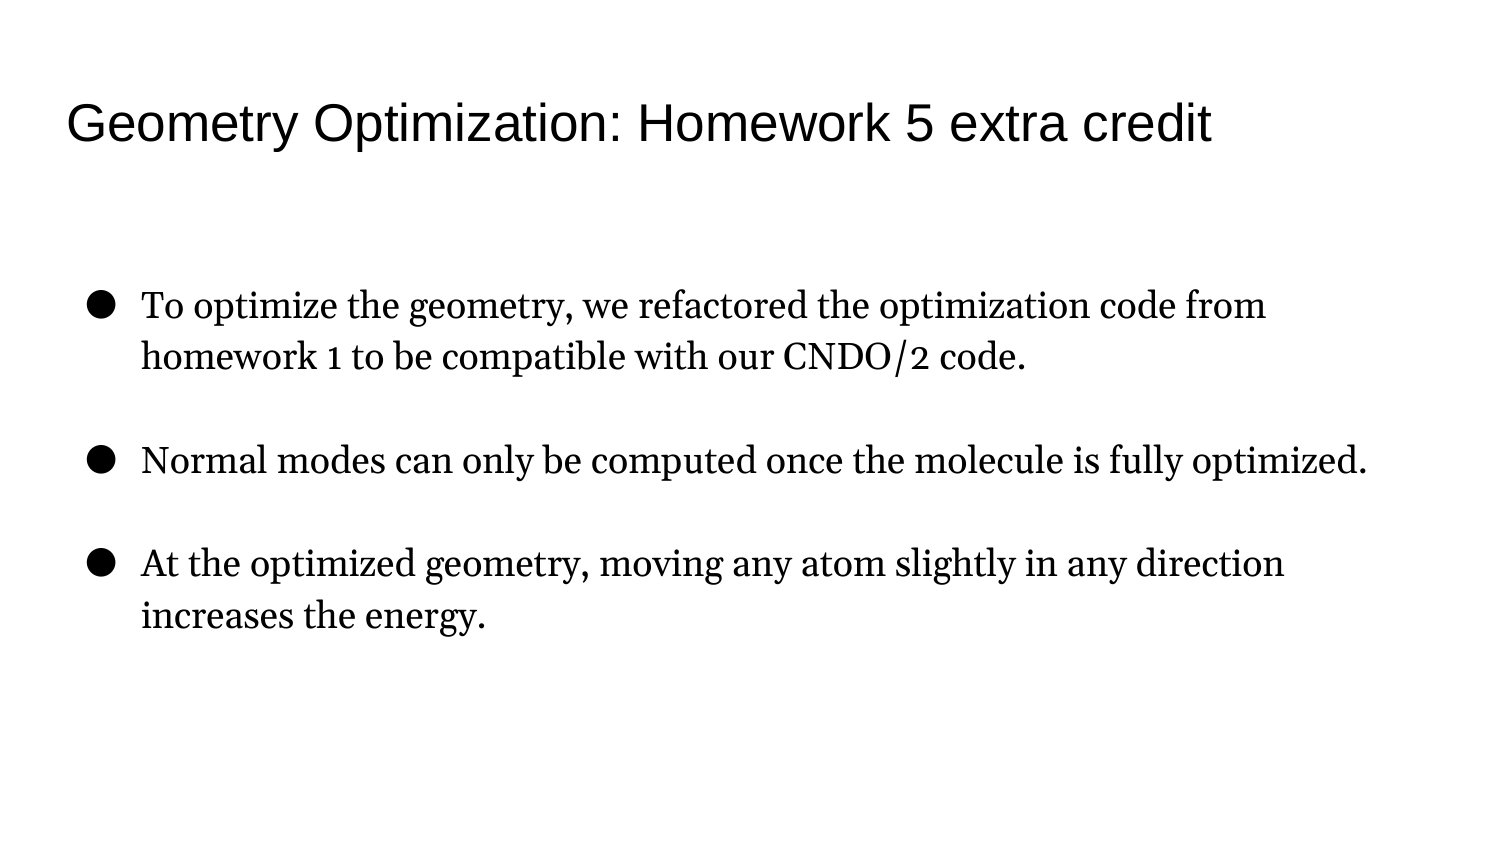

# Geometry Optimization: Homework 5 extra credit

To optimize the geometry, we refactored the optimization code from homework 1 to be compatible with our CNDO/2 code.
Normal modes can only be computed once the molecule is fully optimized.
At the optimized geometry, moving any atom slightly in any direction increases the energy.